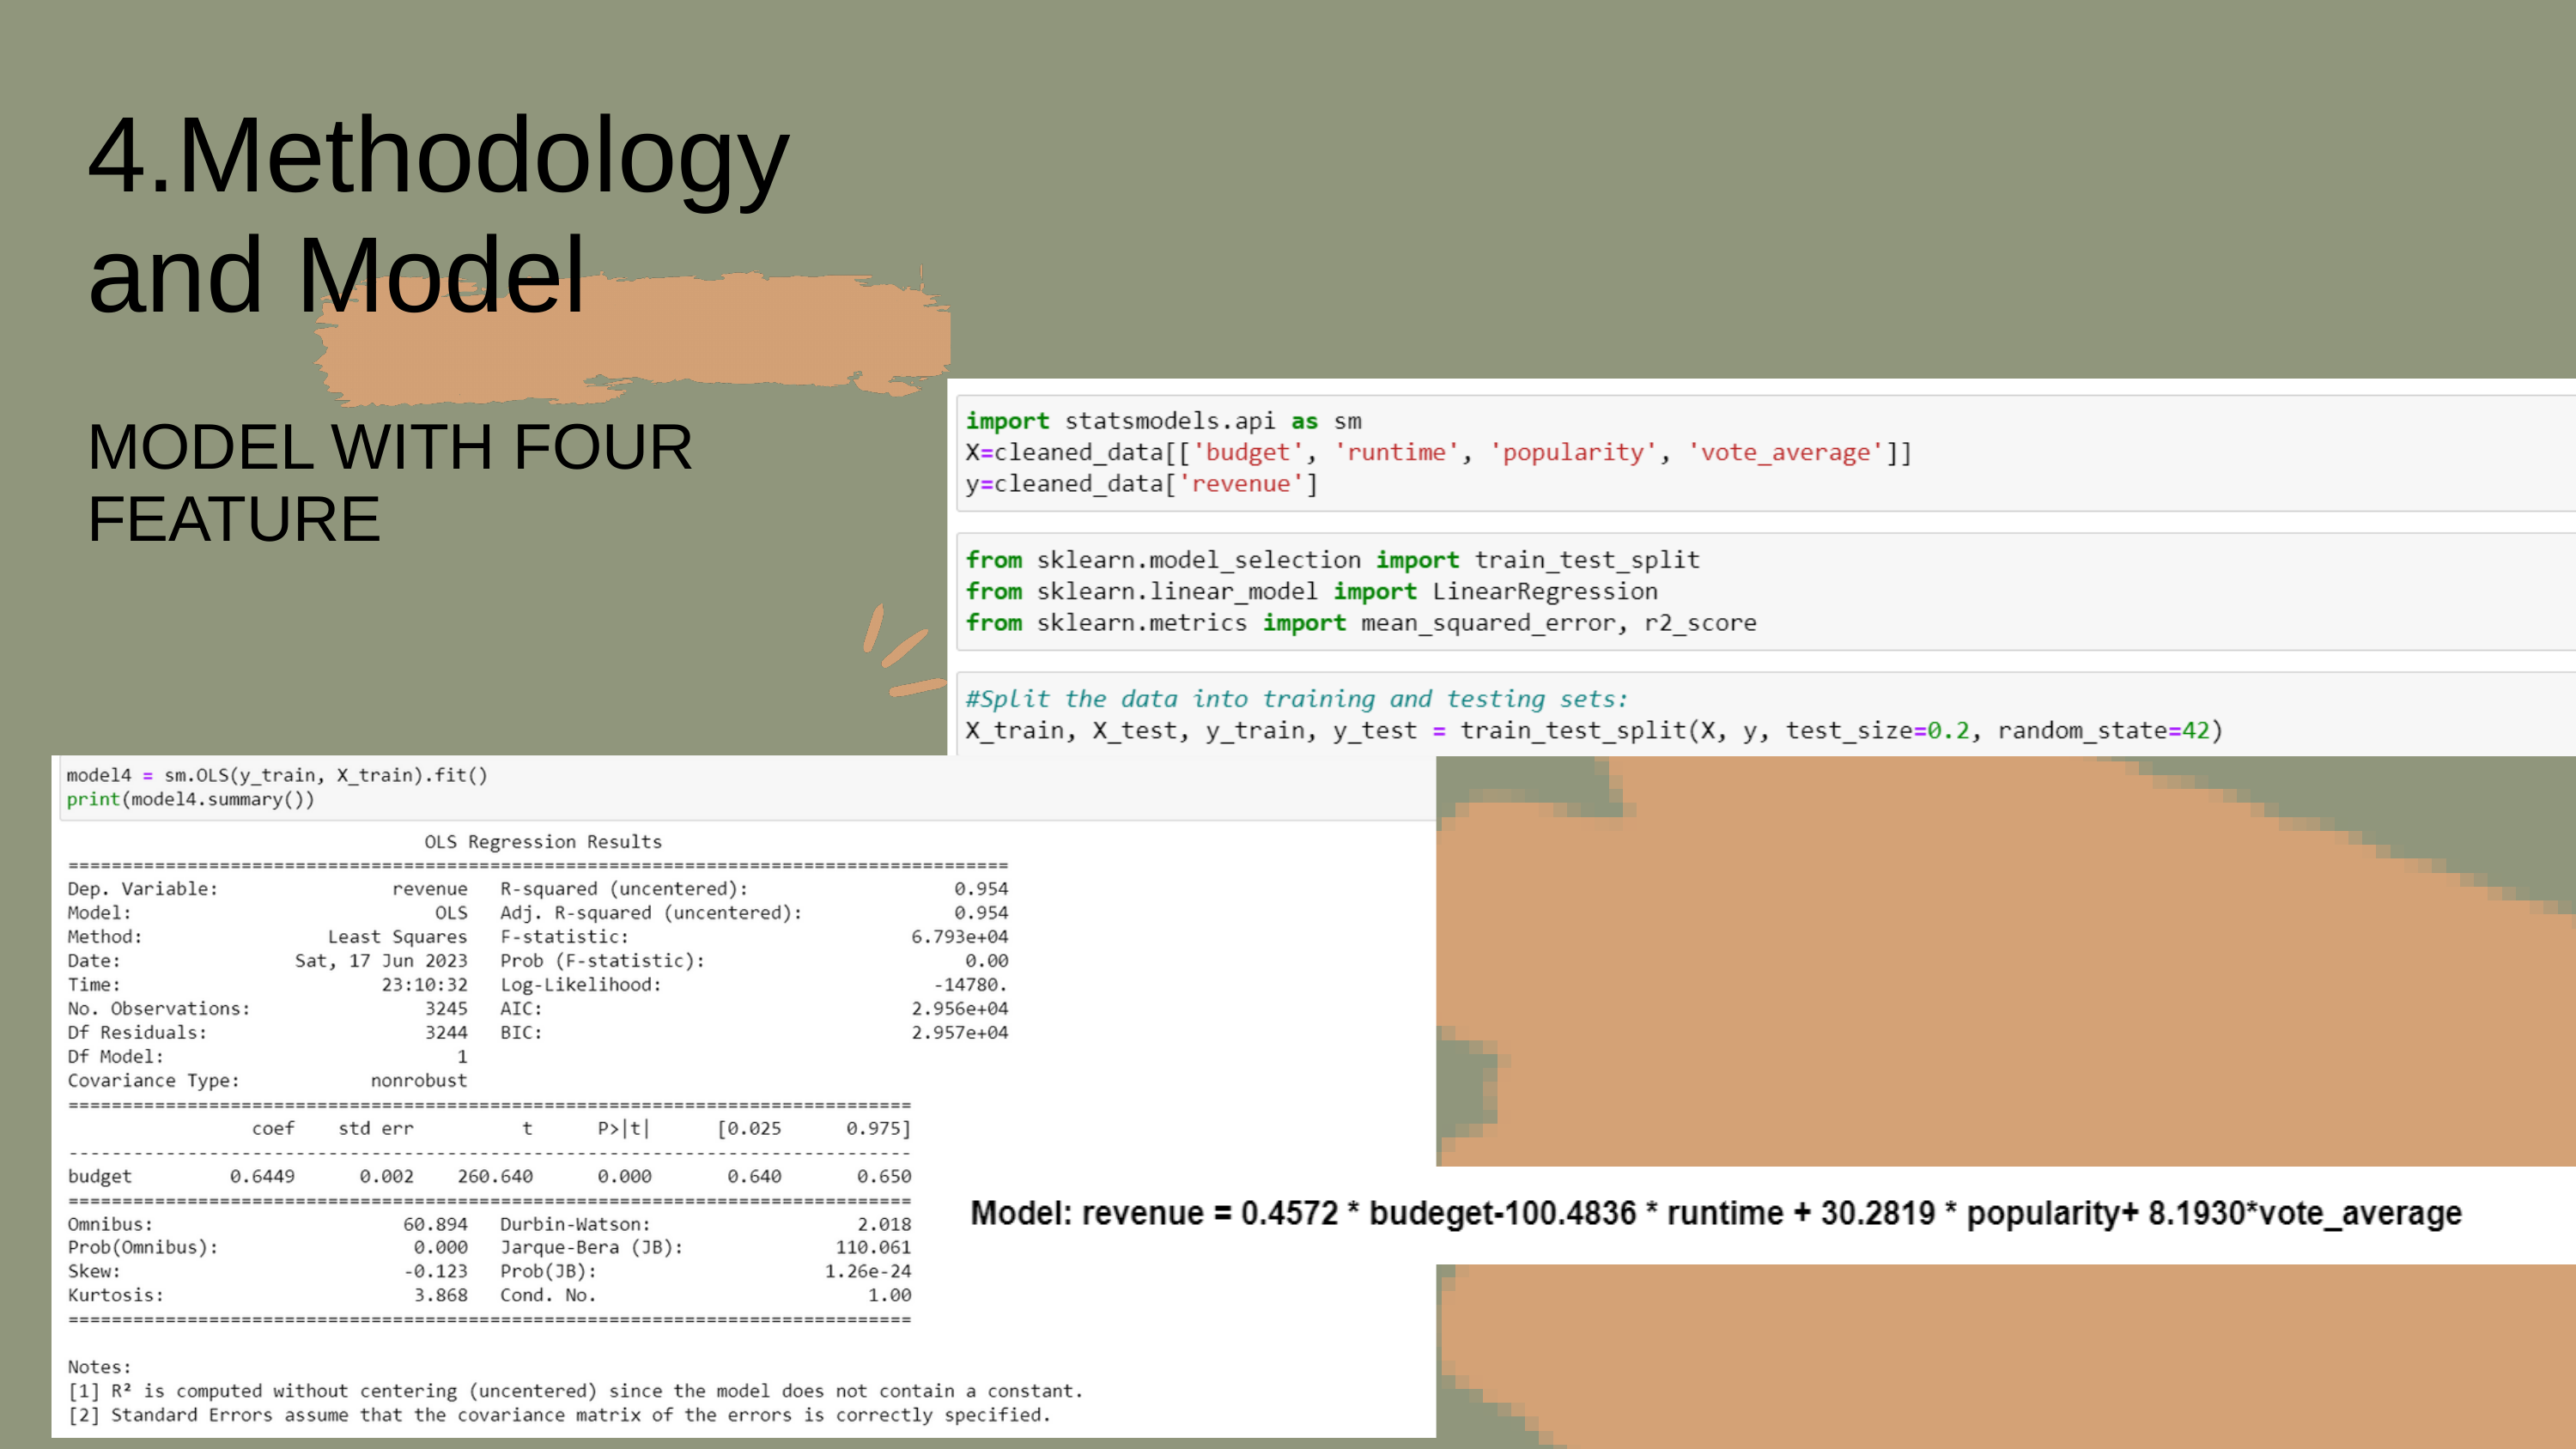

4.Methodology and Model

MODEL WITH FOUR FEATURE